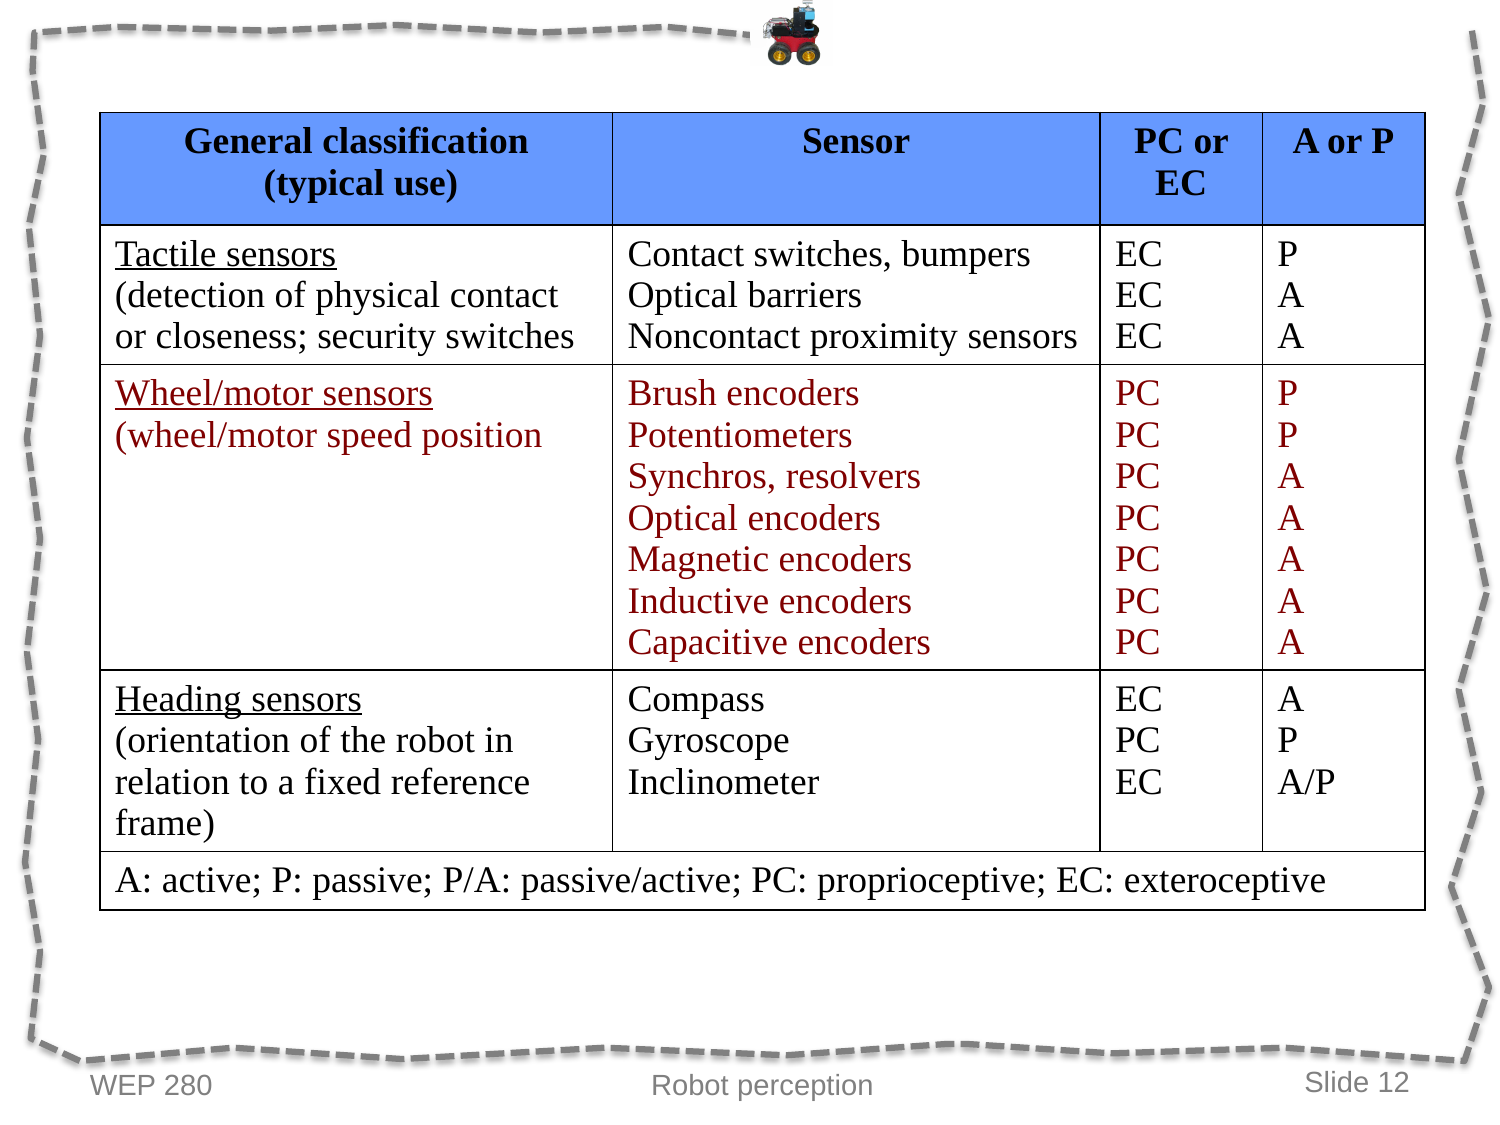

| General classification (typical use) | Sensor | PC or EC | A or P |
| --- | --- | --- | --- |
| Tactile sensors (detection of physical contact or closeness; security switches | Contact switches, bumpers Optical barriers Noncontact proximity sensors | EC EC EC | P A A |
| Wheel/motor sensors (wheel/motor speed position | Brush encoders Potentiometers Synchros, resolvers Optical encoders Magnetic encoders Inductive encoders Capacitive encoders | PC PC PC PC PC PC PC | P P A A A A A |
| Heading sensors (orientation of the robot in relation to a fixed reference frame) | Compass Gyroscope Inclinometer | EC PC EC | A P A/P |
| A: active; P: passive; P/A: passive/active; PC: proprioceptive; EC: exteroceptive |  |  |  |
WEP 280
Robot perception
Slide 12